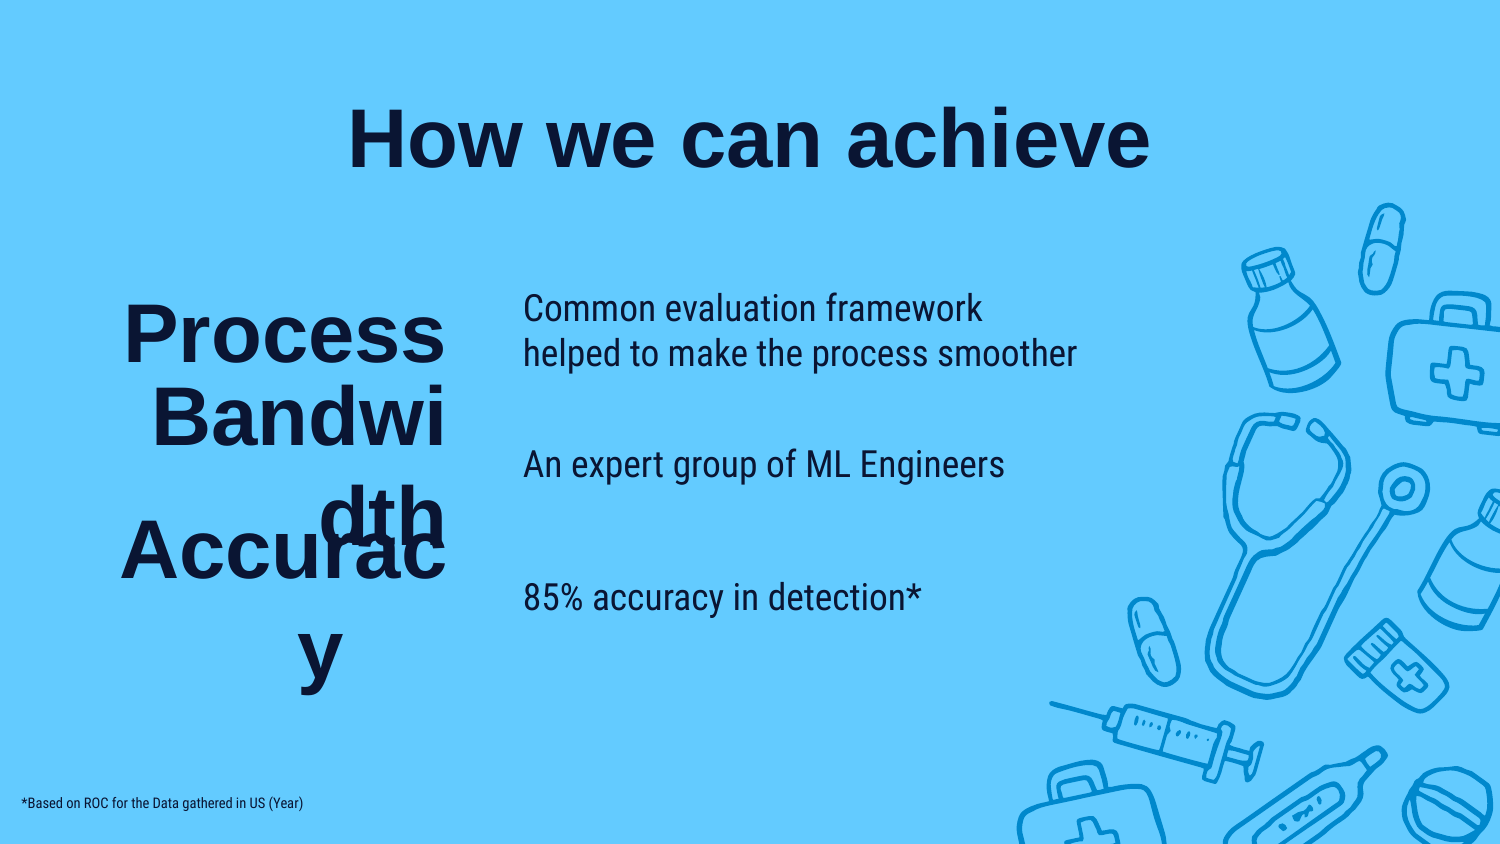

How we can achieve
# Process
Common evaluation framework helped to make the process smoother
Bandwidth
An expert group of ML Engineers
Accuracy
85% accuracy in detection*
*Based on ROC for the Data gathered in US (Year)